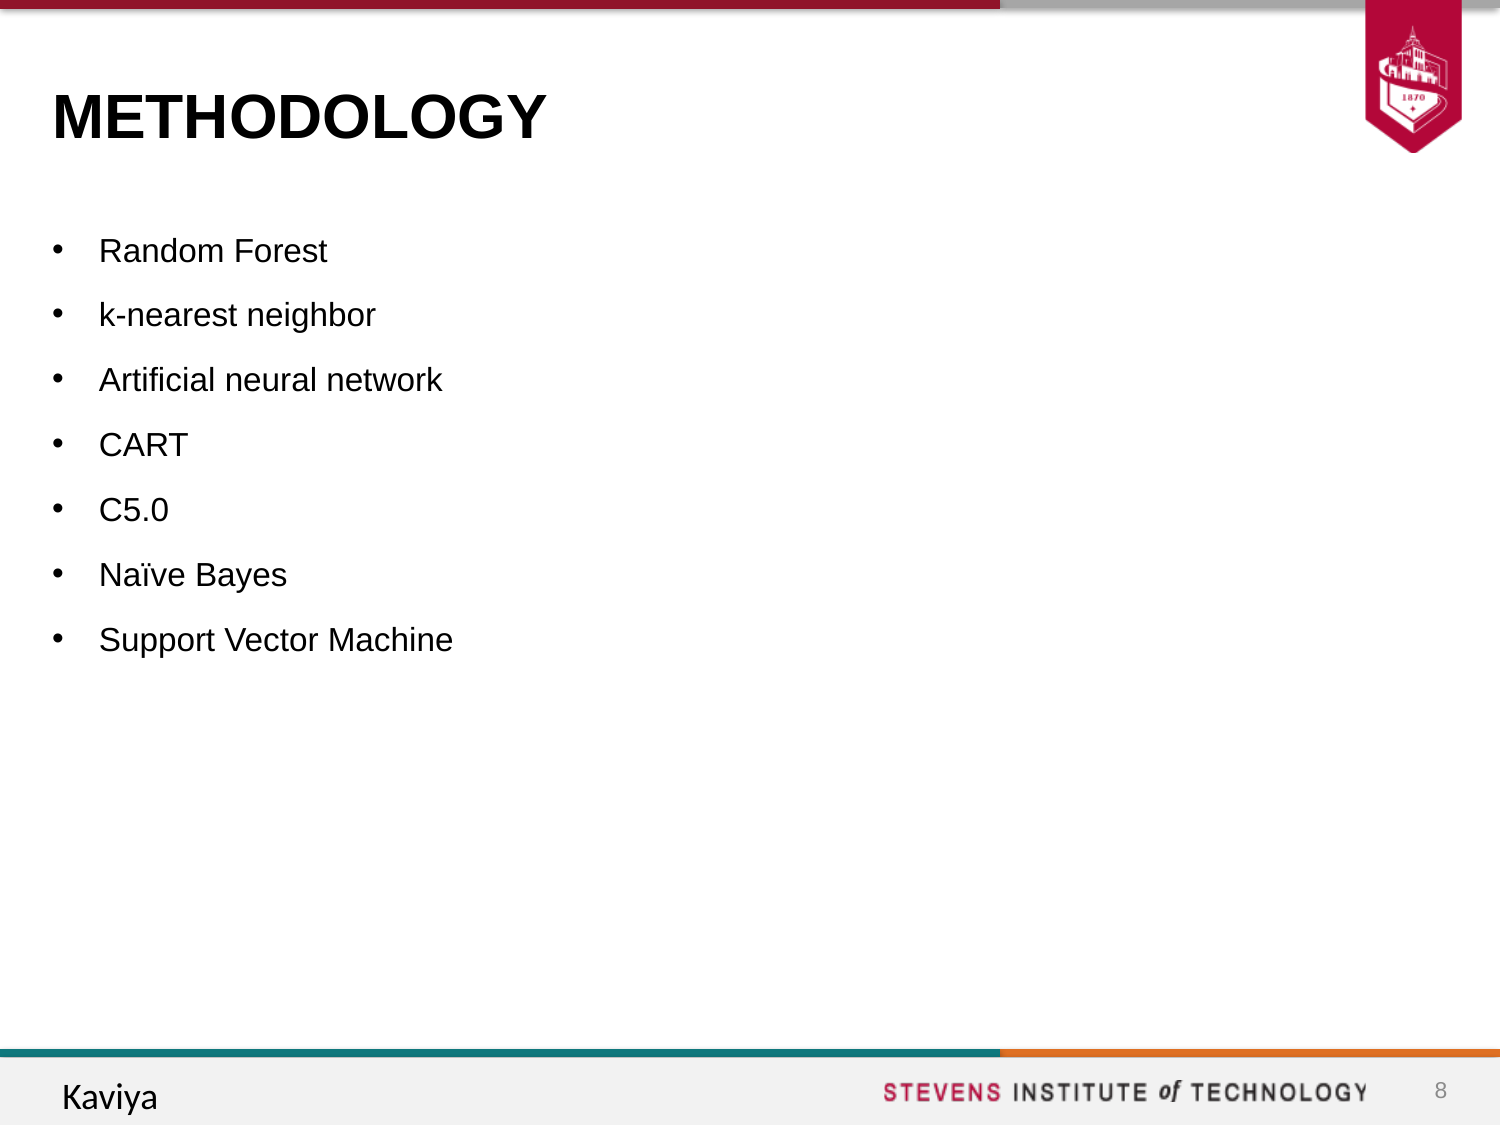

# METHODOLOGY
Random Forest
k-nearest neighbor
Artificial neural network
CART
C5.0
Naïve Bayes
Support Vector Machine

8
Kaviya